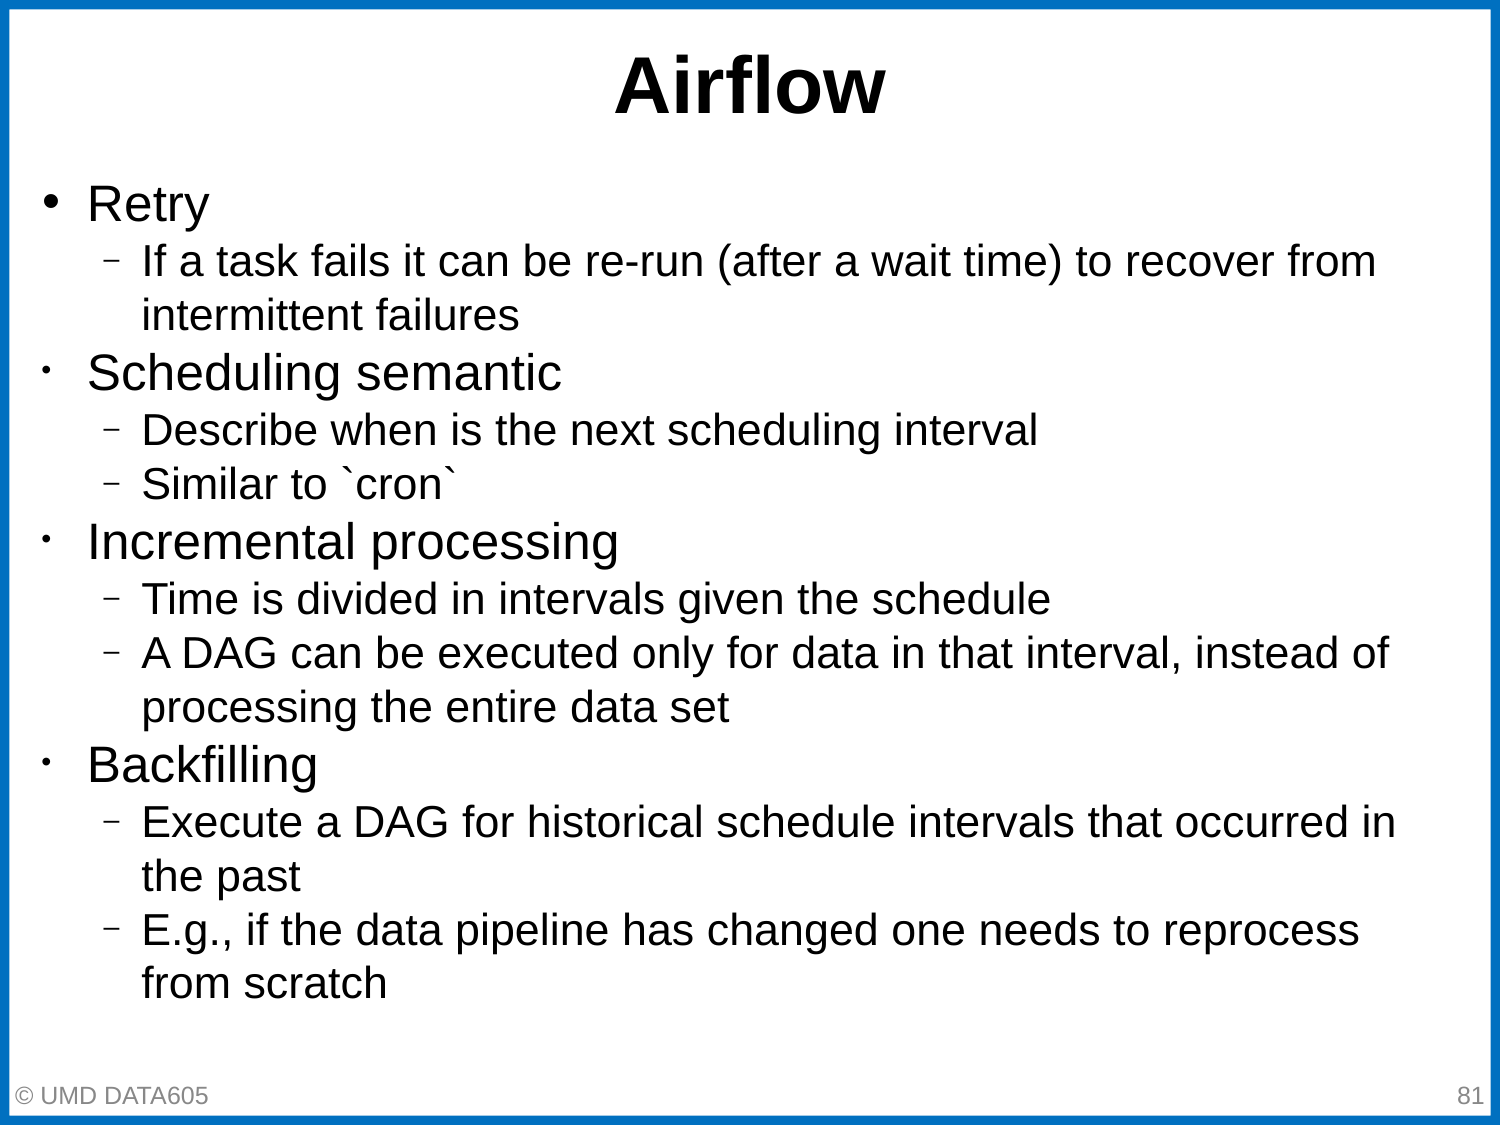

# Airflow
Retry
If a task fails it can be re-run (after a wait time) to recover from intermittent failures
Scheduling semantic
Describe when is the next scheduling interval
Similar to `cron`
Incremental processing
Time is divided in intervals given the schedule
A DAG can be executed only for data in that interval, instead of processing the entire data set
Backfilling
Execute a DAG for historical schedule intervals that occurred in the past
E.g., if the data pipeline has changed one needs to reprocess from scratch
© UMD DATA605
81